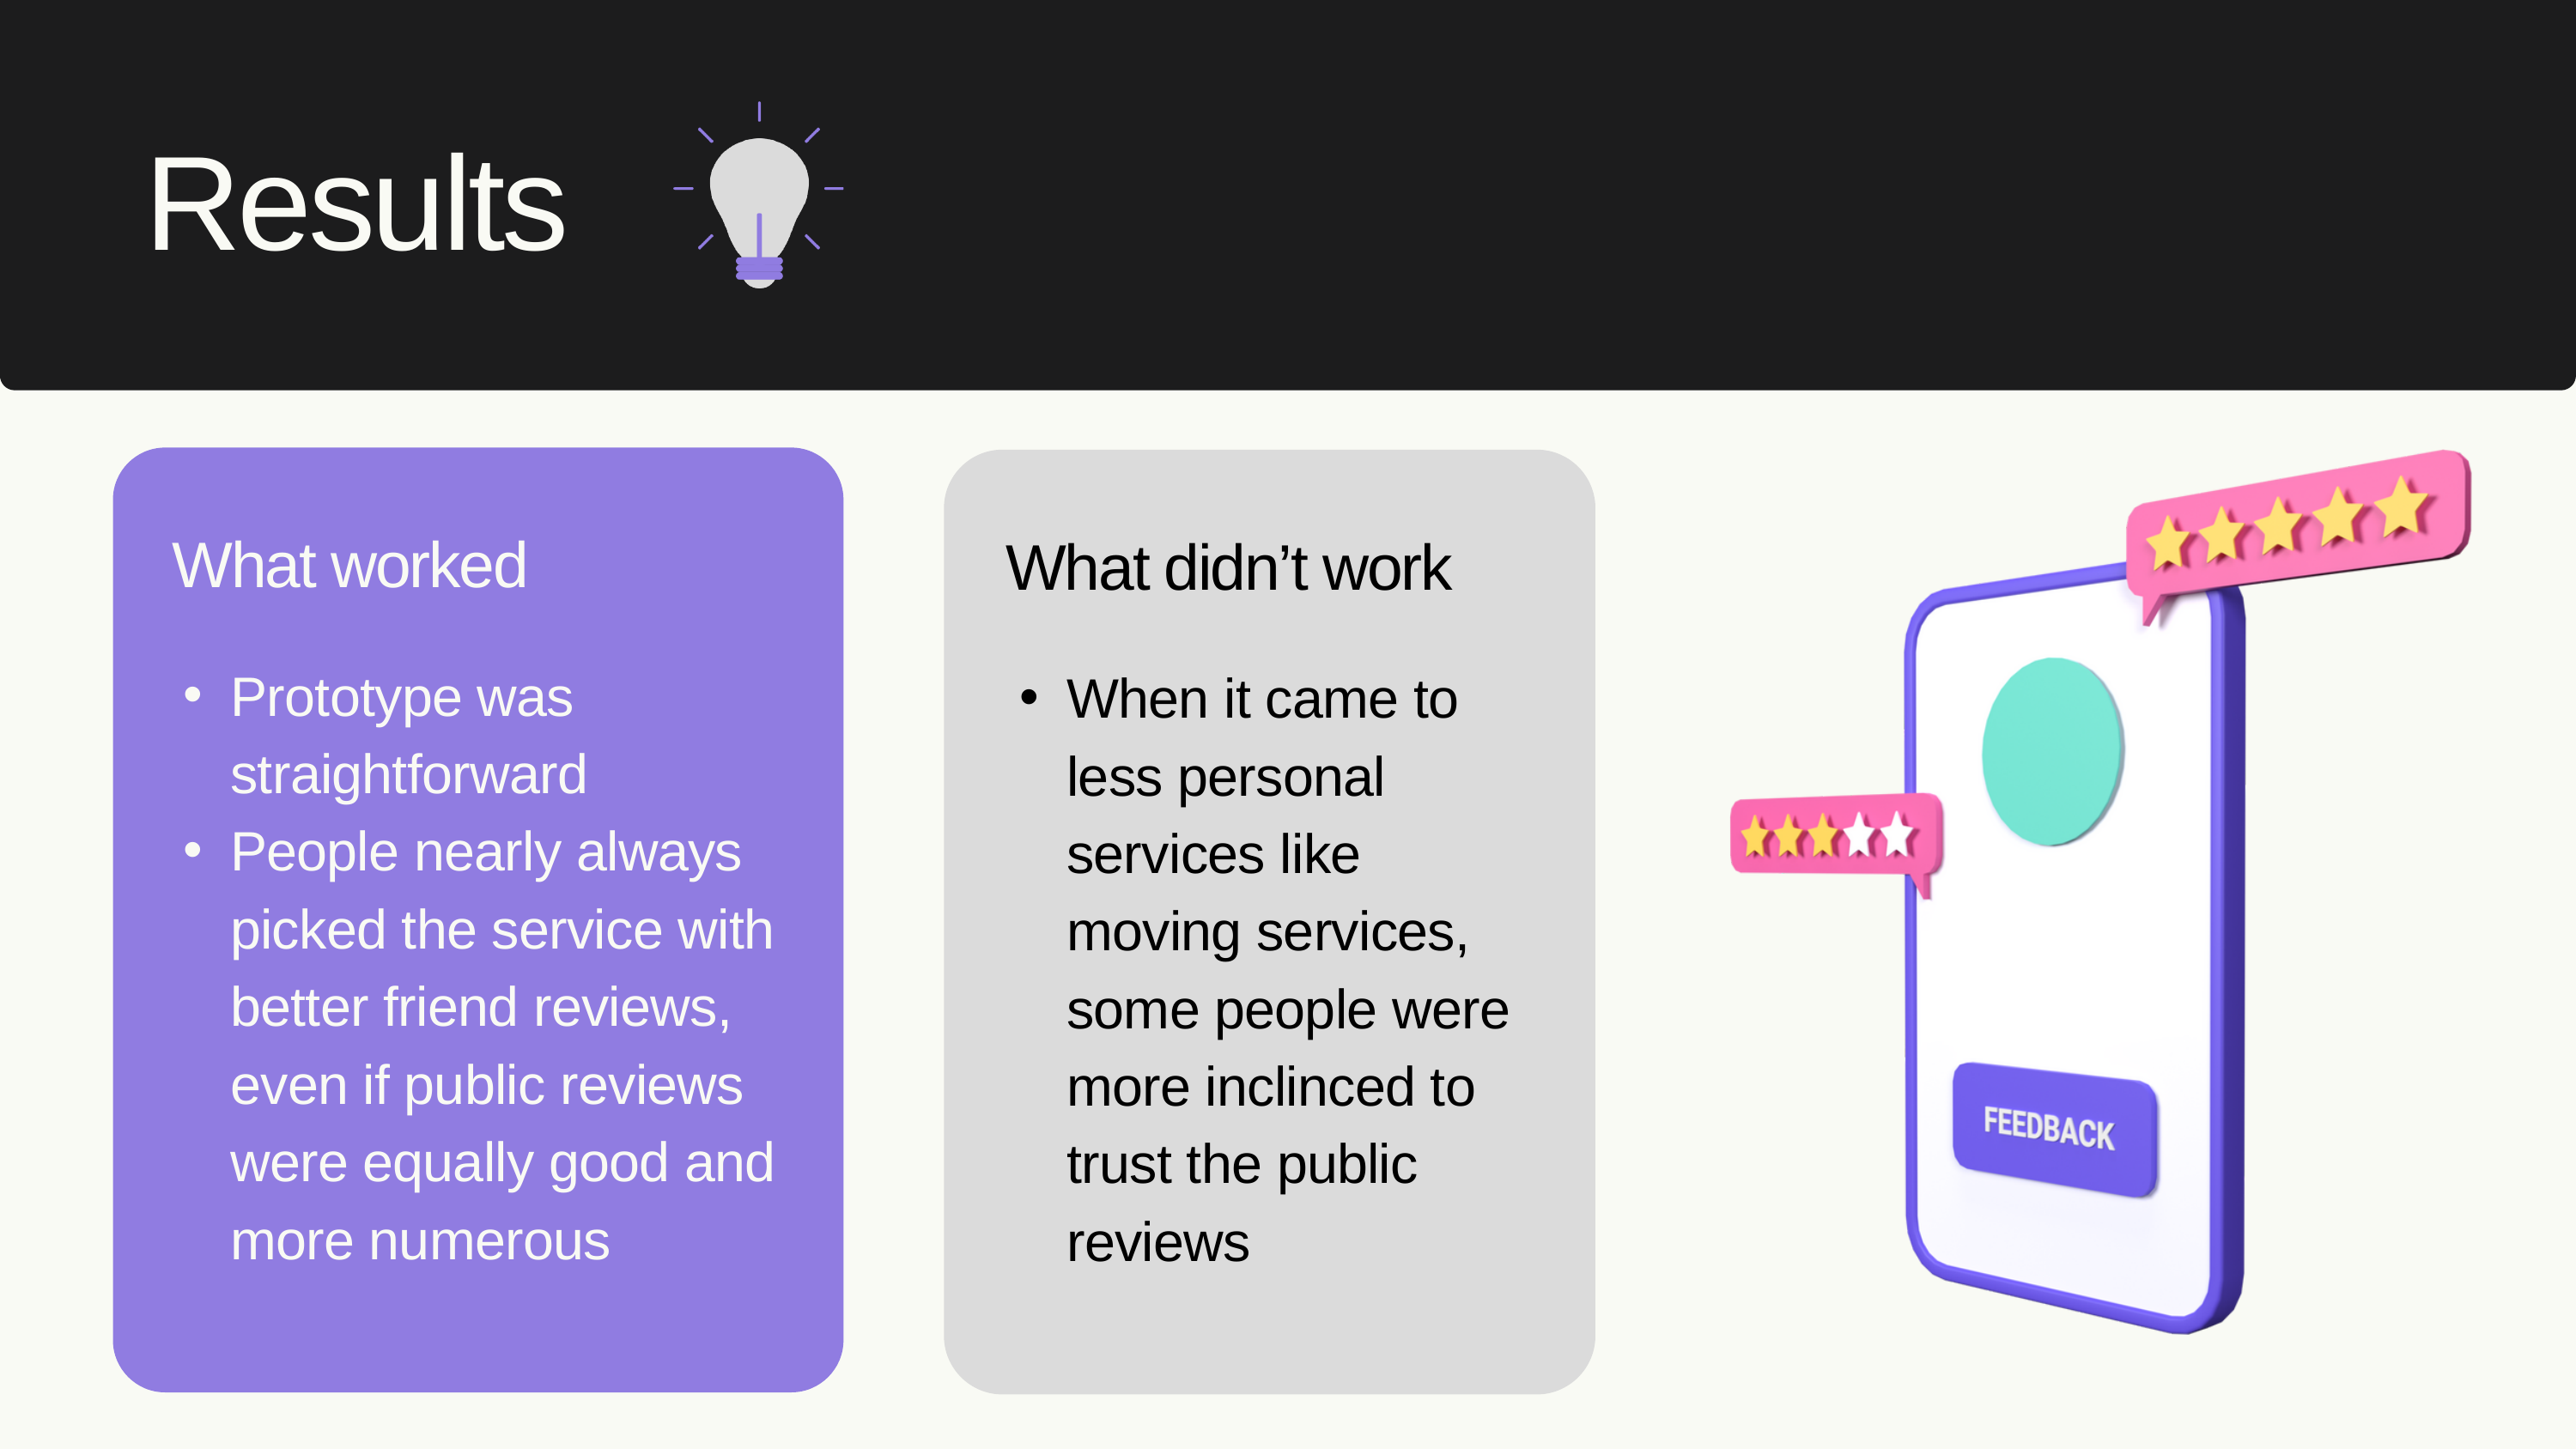

Results

What worked
What didn’t work
Prototype was  straightforward
People nearly always picked the service with better friend reviews, even if public reviews were equally good and more numerous
When it came to less personal services like moving services, some people were more inclinced to trust the public reviews